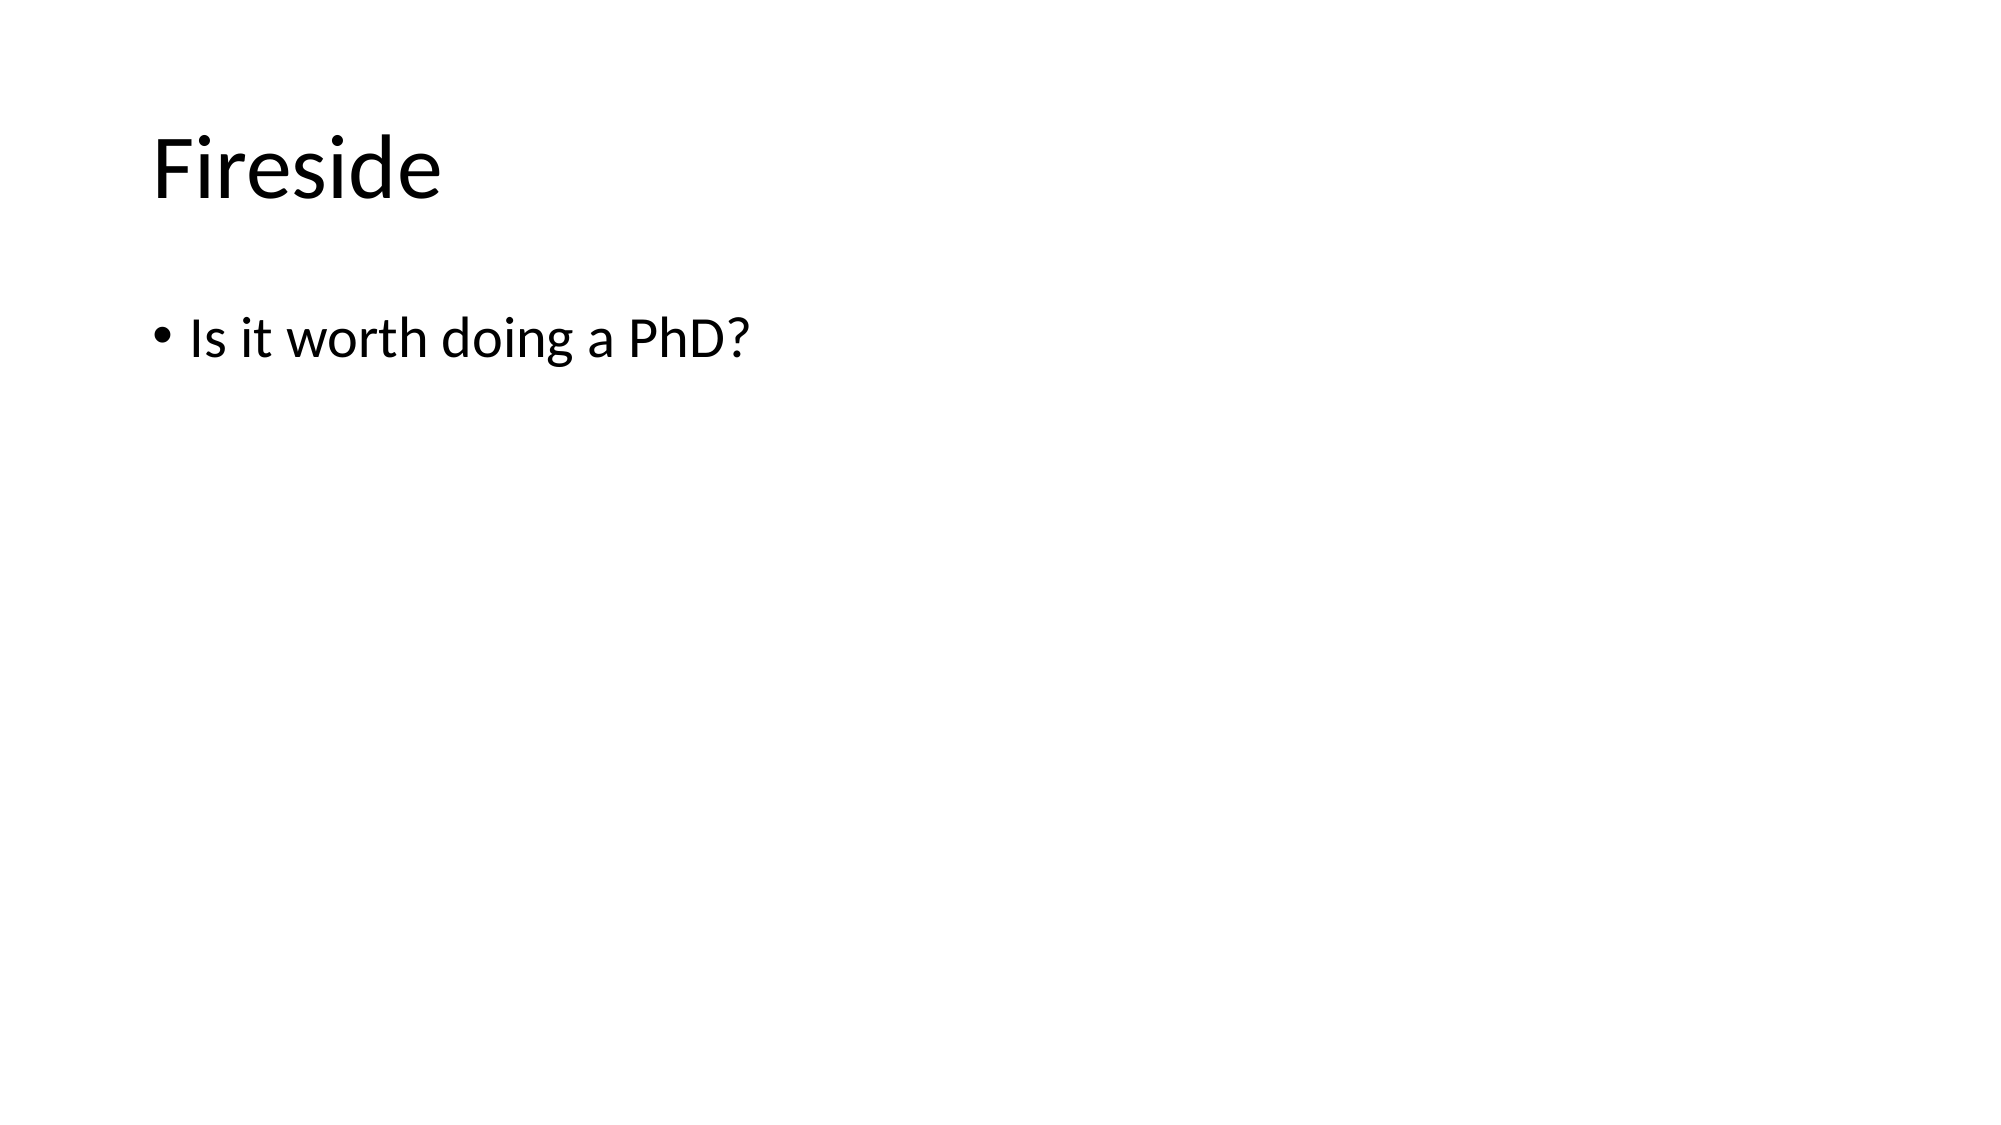

# Fireside
Is it worth doing a PhD?